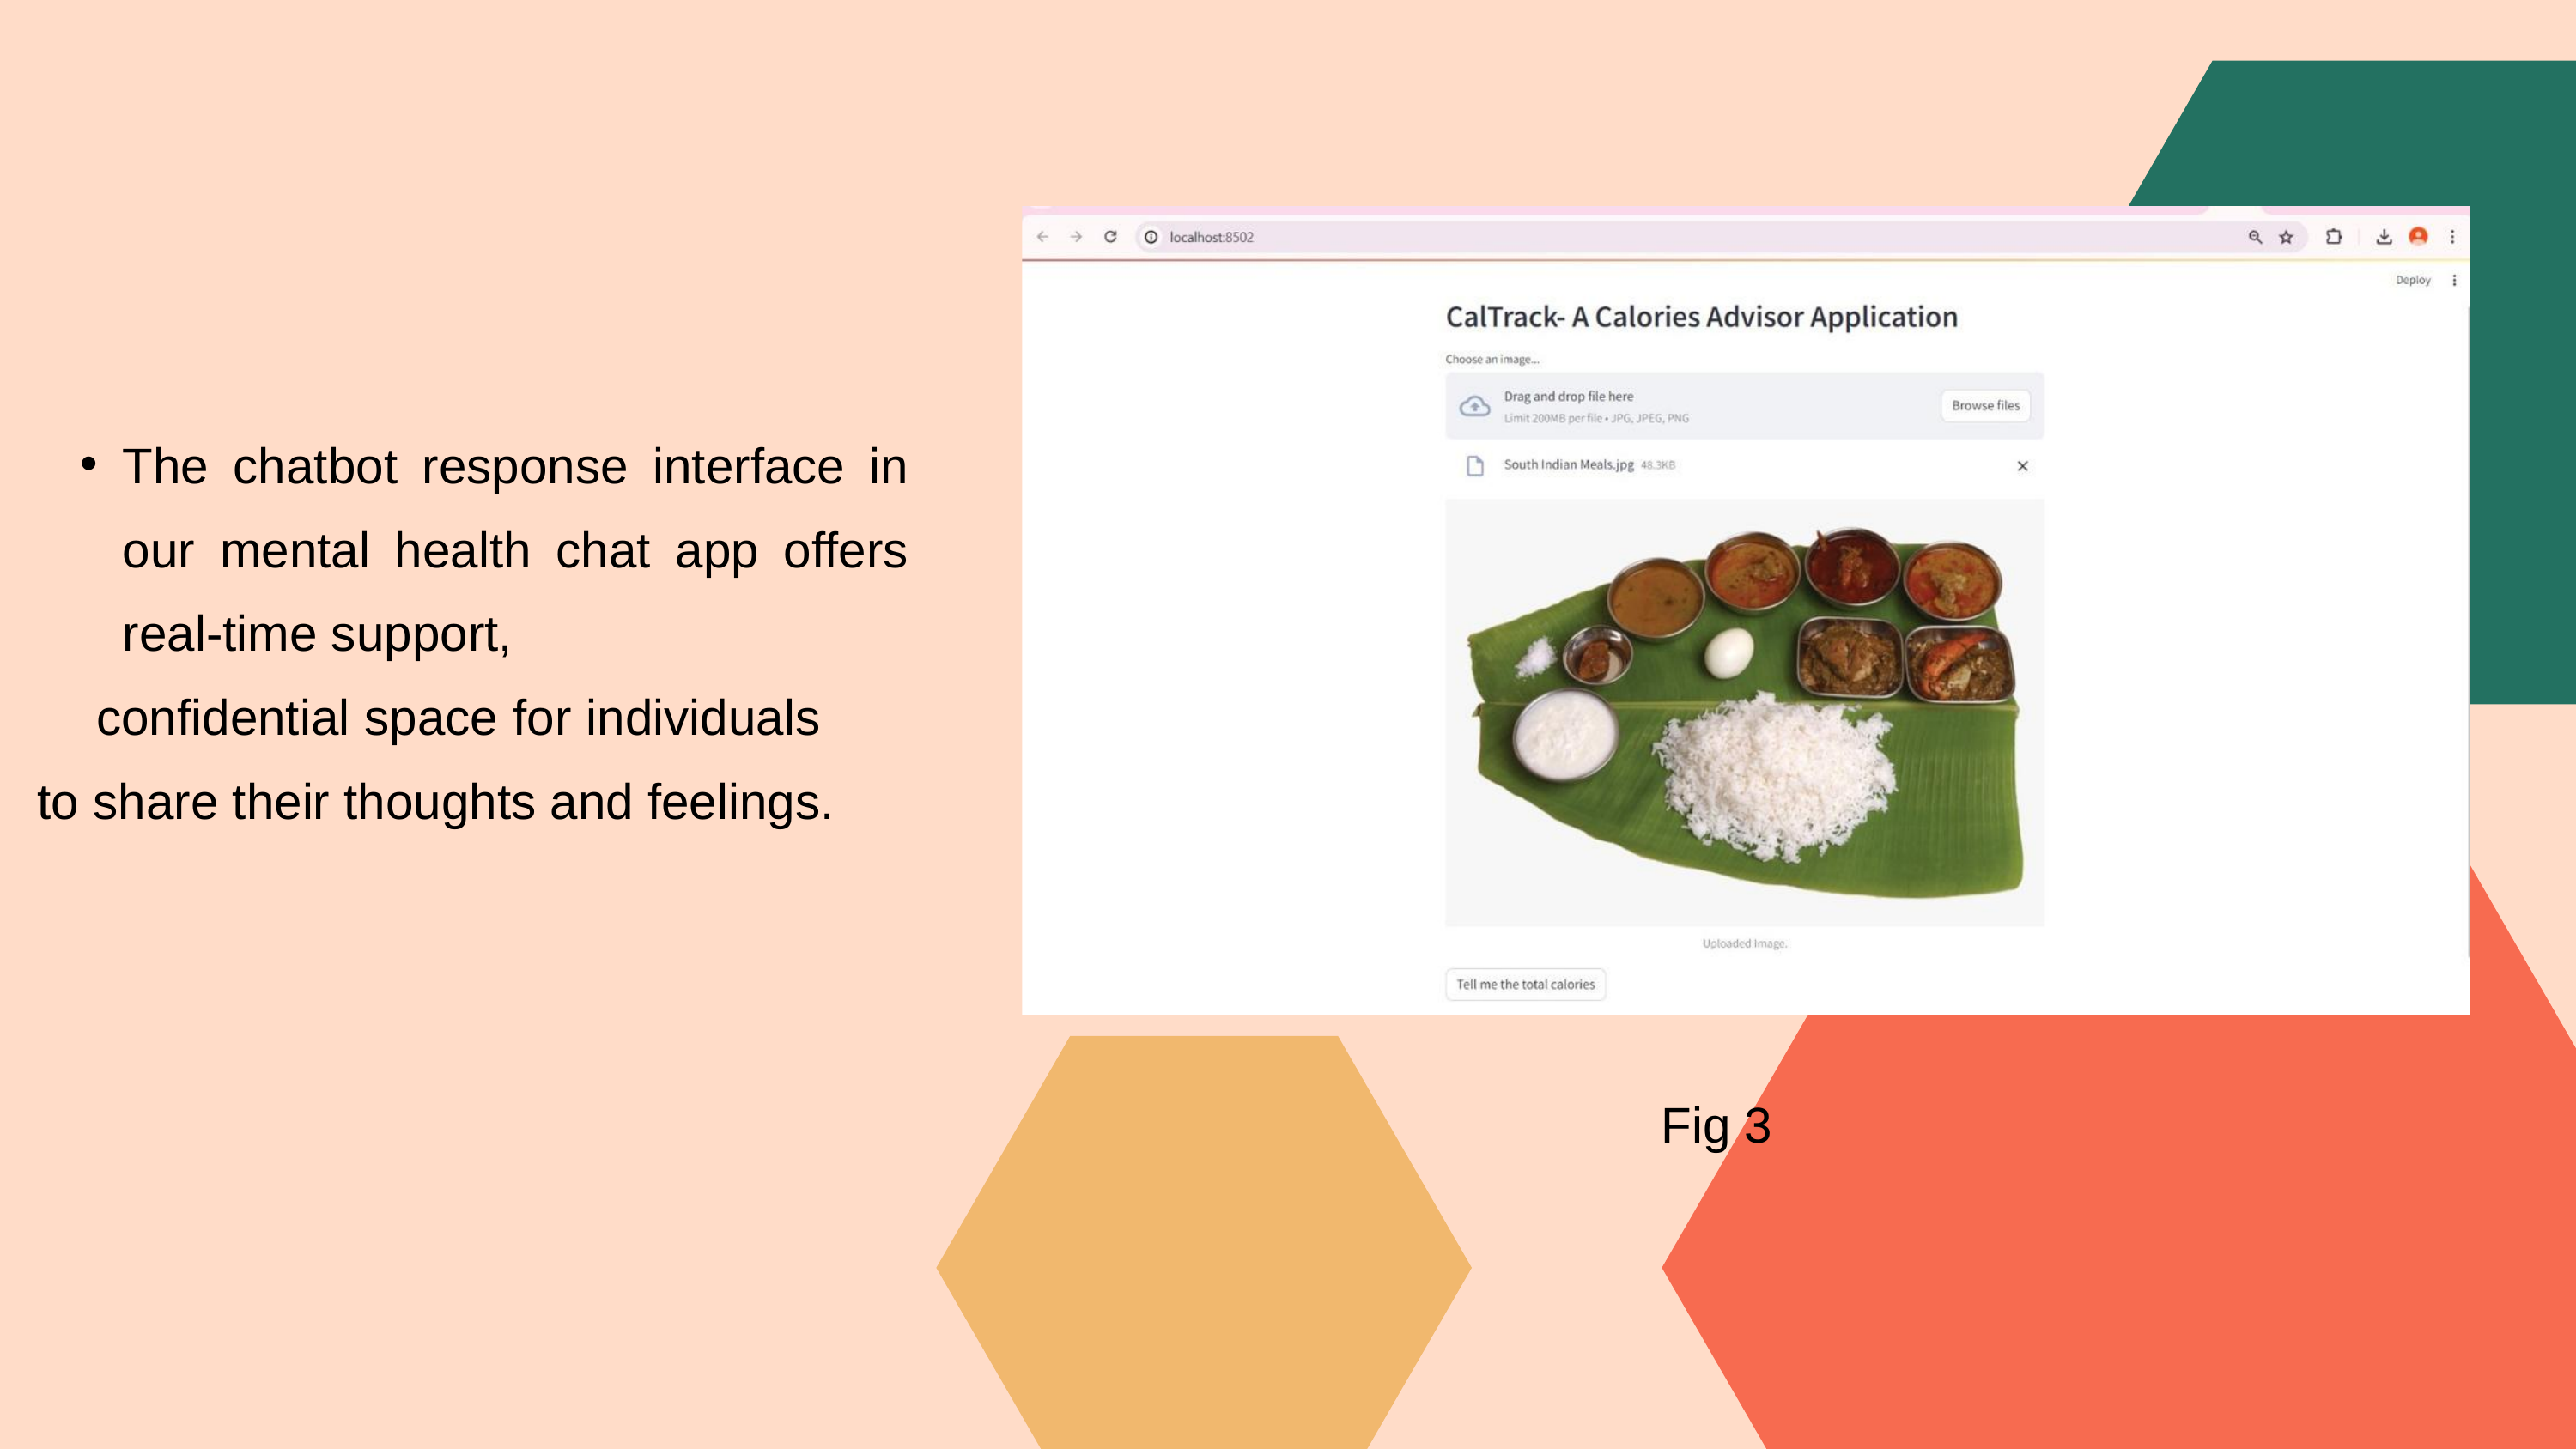

The chatbot response interface in our mental health chat app offers real-time support,
    confidential space for individuals       to share their thoughts and feelings.

Fig 3